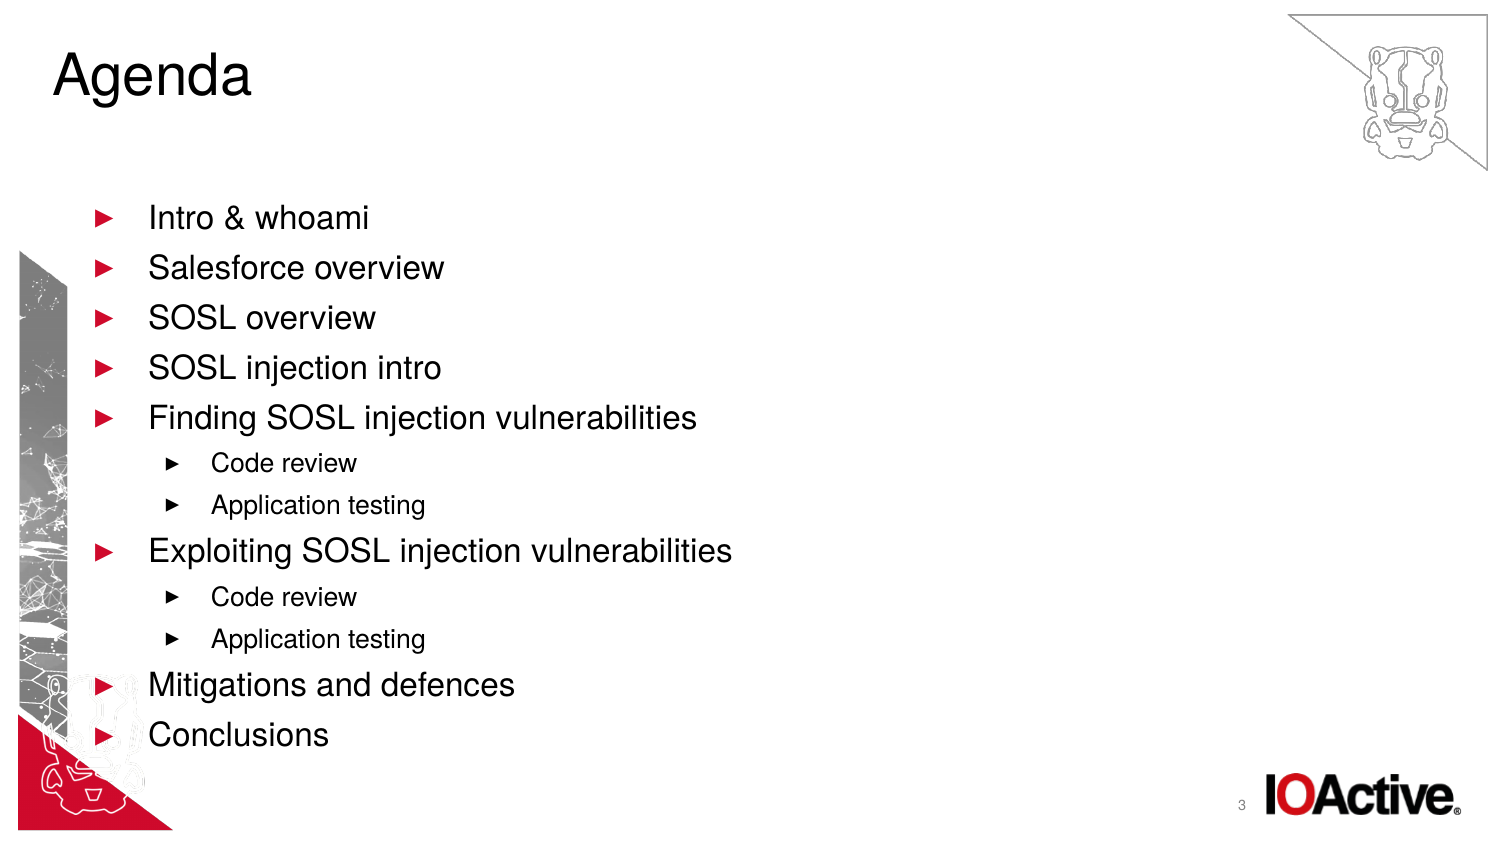

# Agenda
Intro & whoami
Salesforce overview
SOSL overview
SOSL injection intro
Finding SOSL injection vulnerabilities
Code review
Application testing
Exploiting SOSL injection vulnerabilities
Code review
Application testing
Mitigations and defences
Conclusions